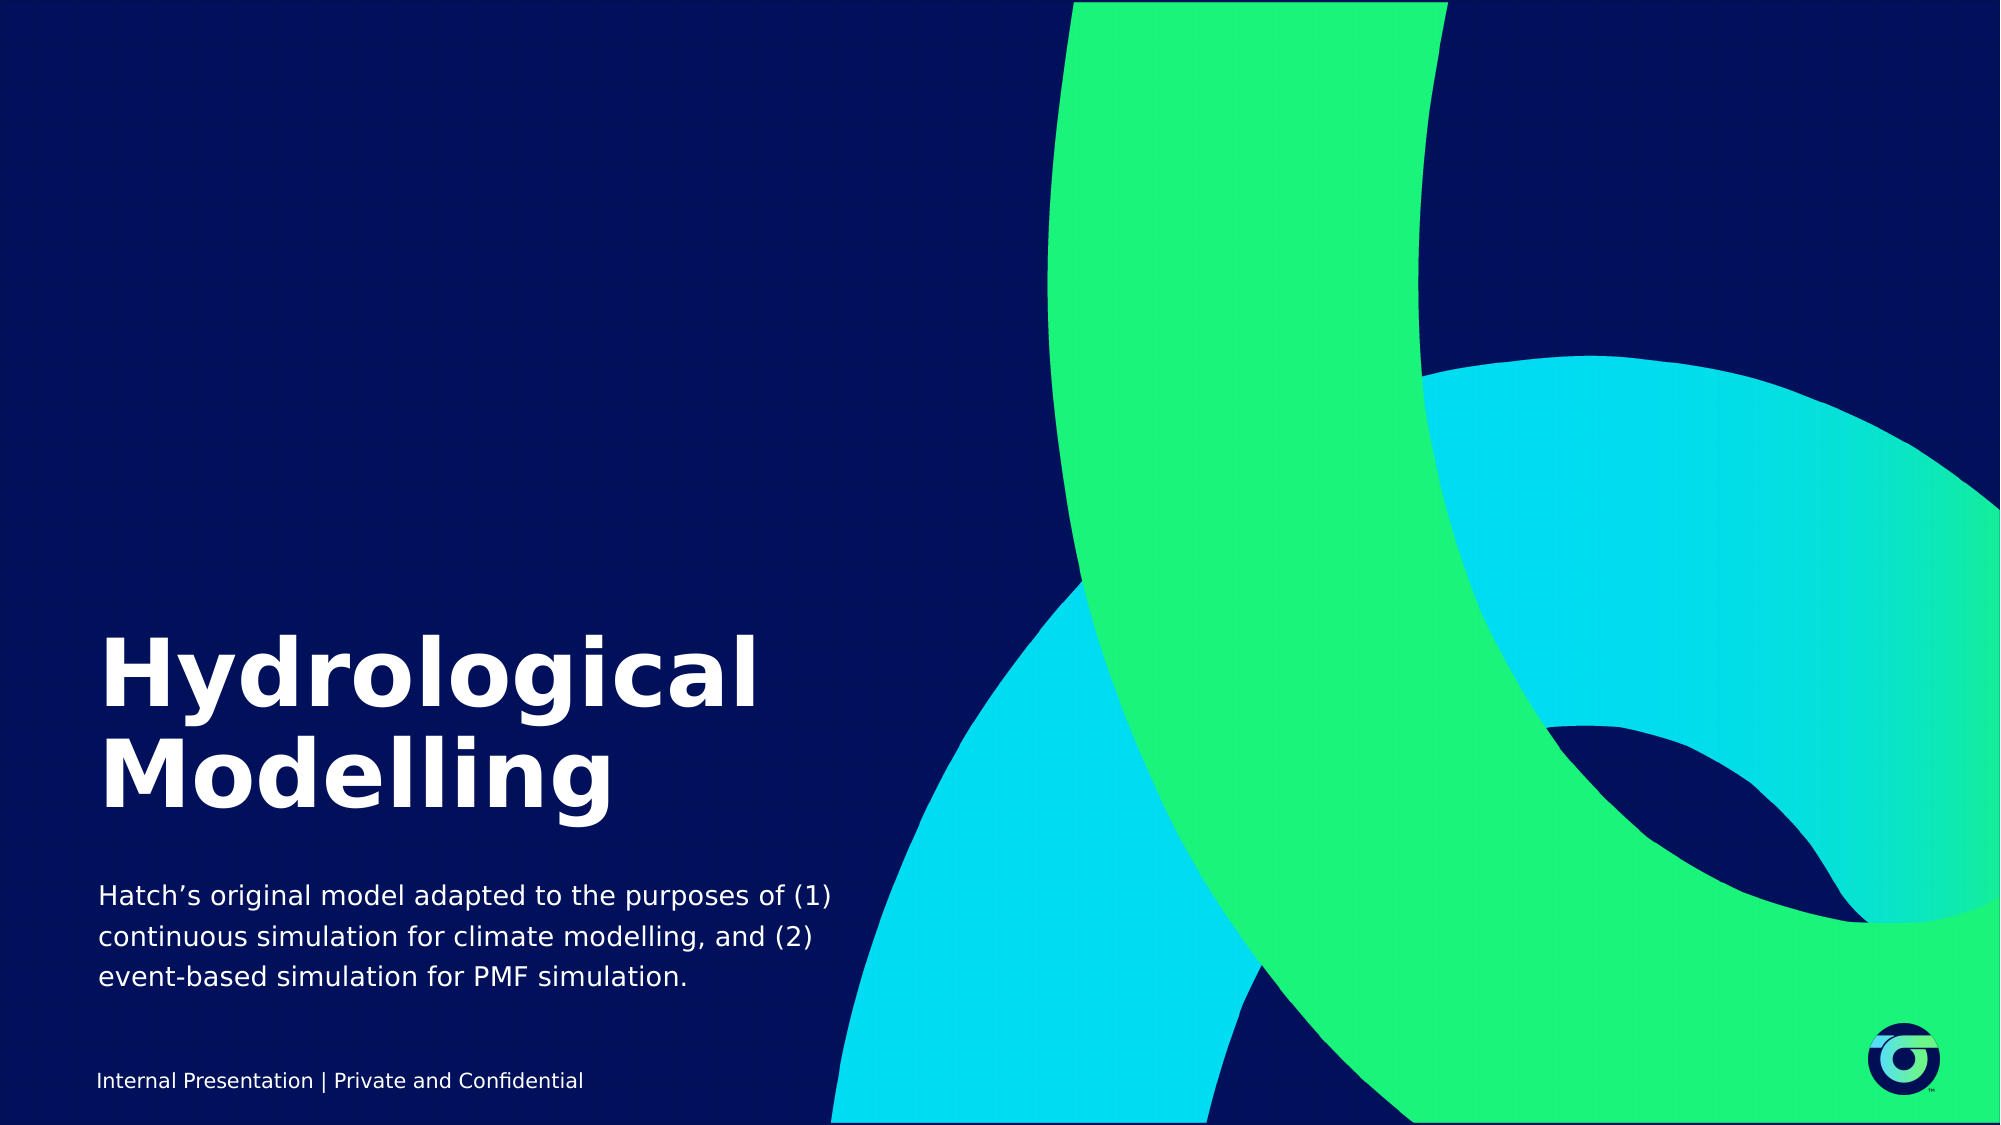

# Hydrological Modelling
Hatch’s original model adapted to the purposes of (1) continuous simulation for climate modelling, and (2) event-based simulation for PMF simulation.